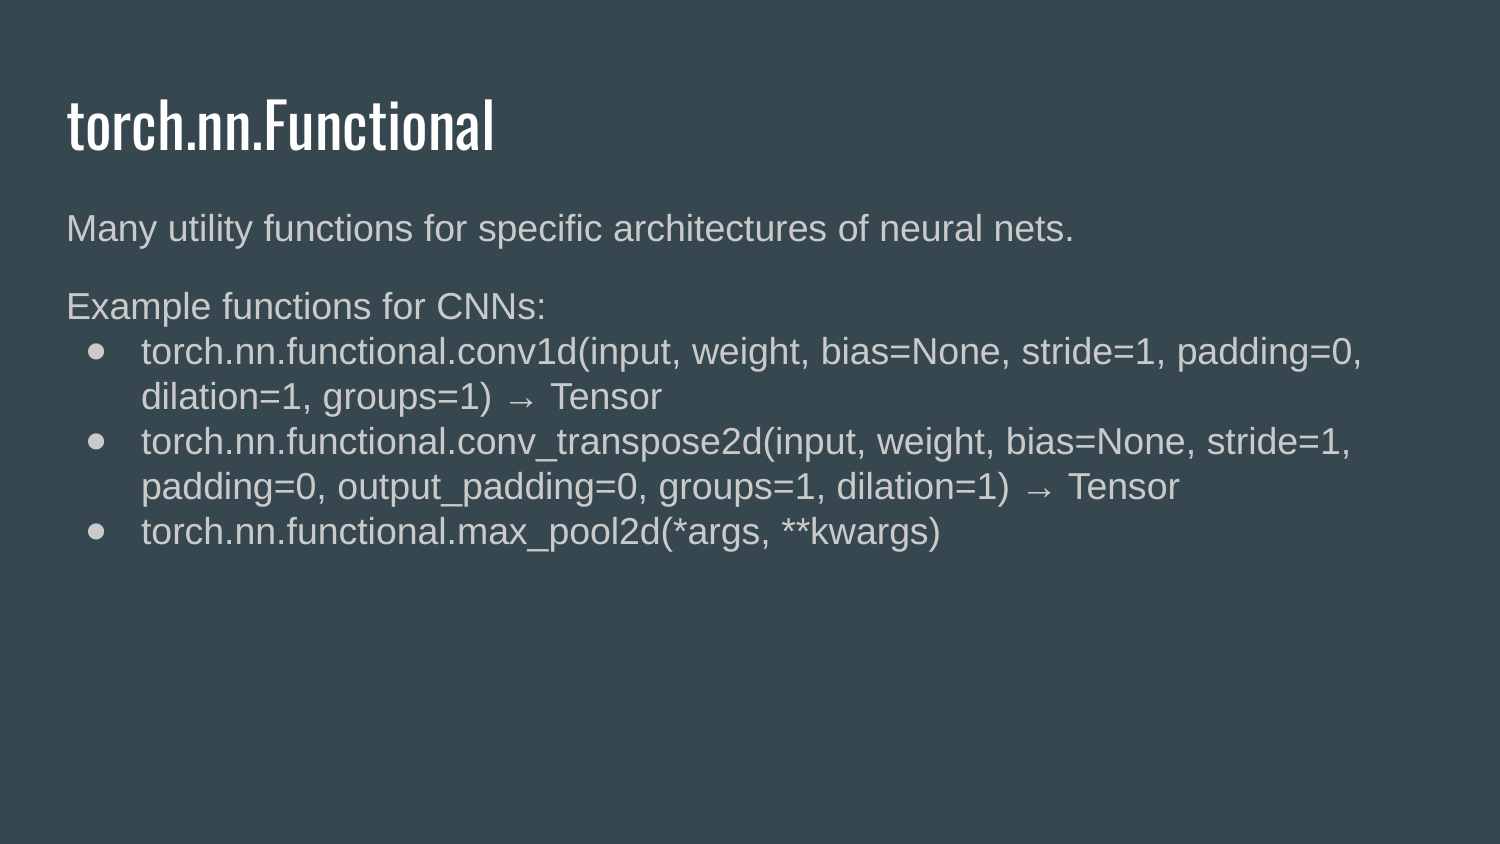

# torch.nn.Functional
Many utility functions for specific architectures of neural nets.
Example functions for CNNs:
torch.nn.functional.conv1d(input, weight, bias=None, stride=1, padding=0, dilation=1, groups=1) → Tensor
torch.nn.functional.conv_transpose2d(input, weight, bias=None, stride=1, padding=0, output_padding=0, groups=1, dilation=1) → Tensor
torch.nn.functional.max_pool2d(*args, **kwargs)